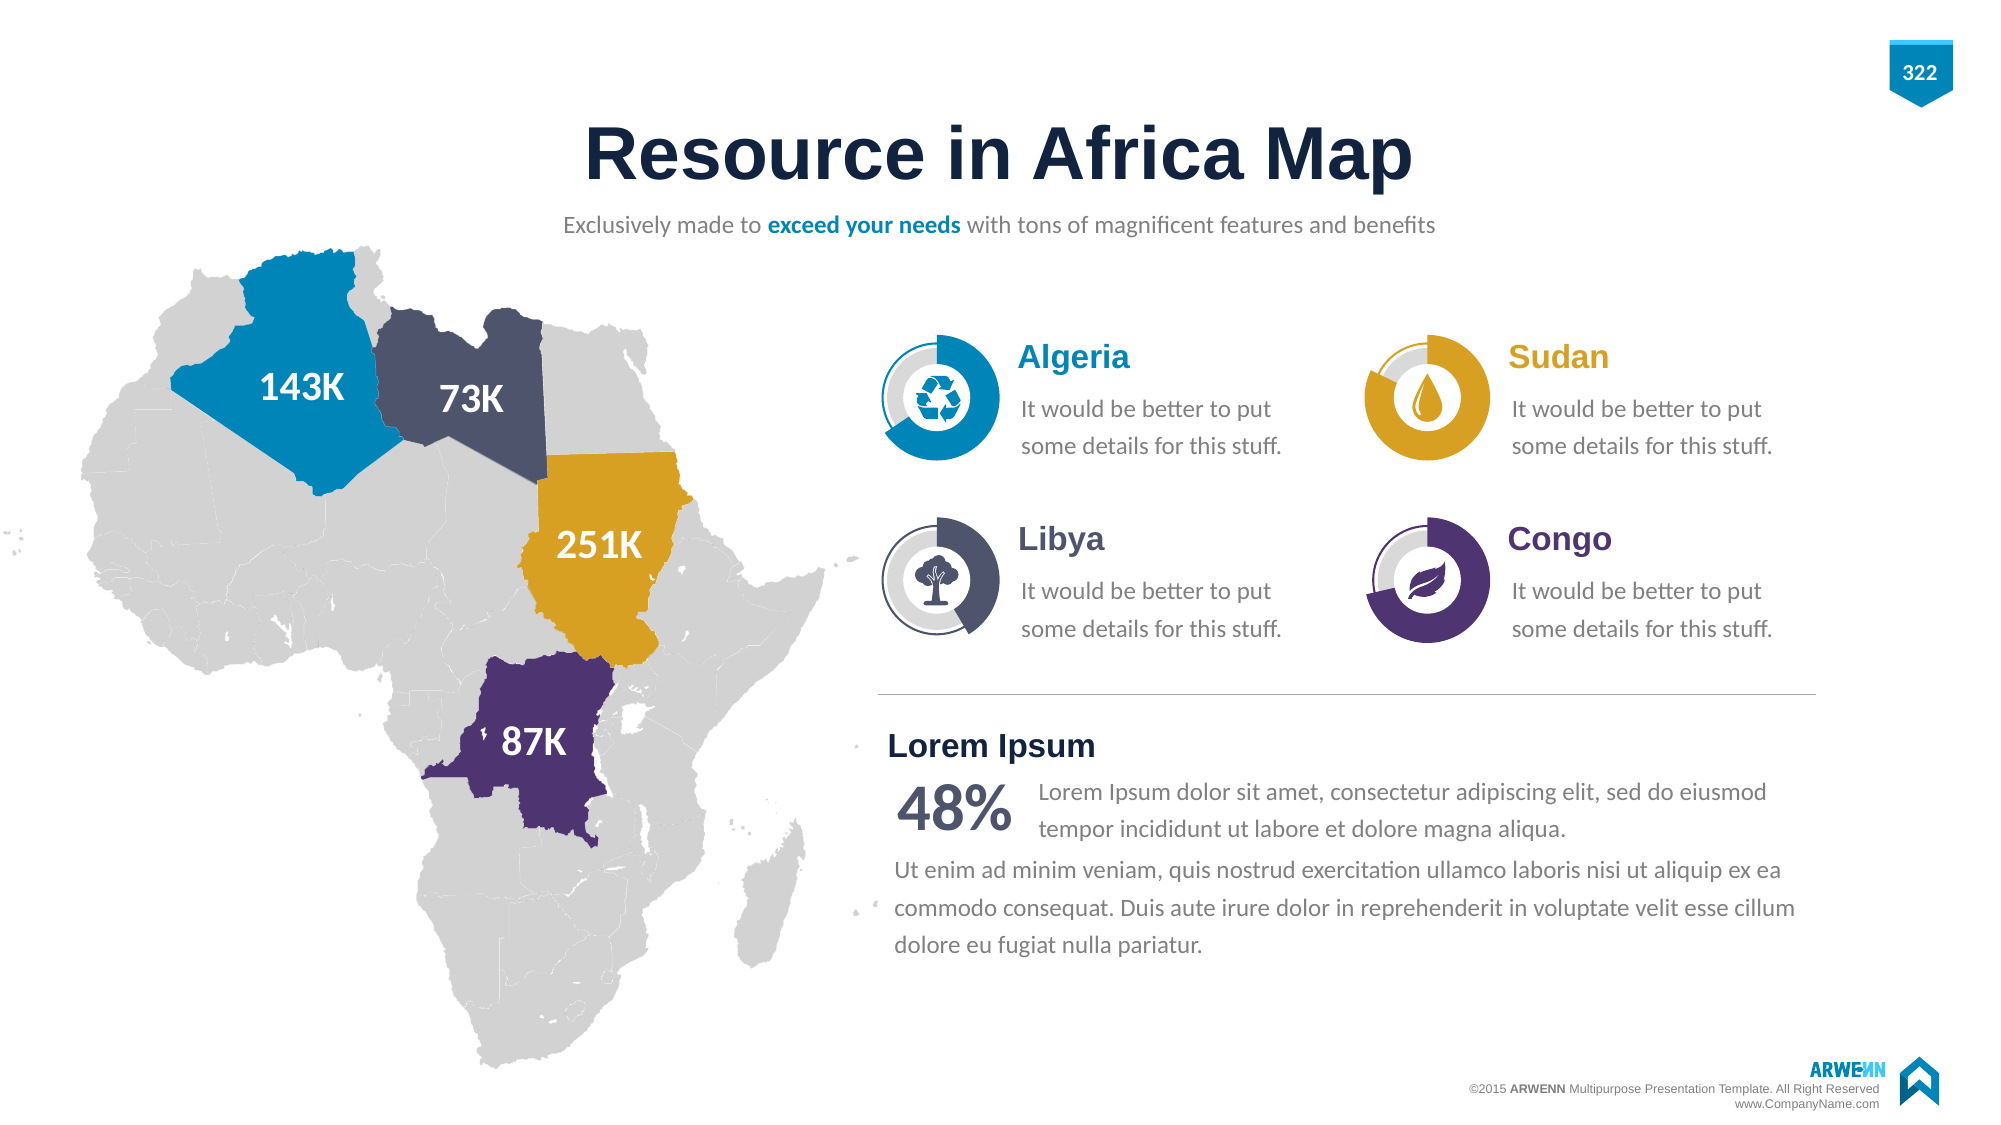

# Resource in Africa Map
Exclusively made to exceed your needs with tons of magnificent features and benefits

Algeria
It would be better to put some details for this stuff.
Sudan
It would be better to put some details for this stuff.

143K
73K

251K
Libya
It would be better to put some details for this stuff.
Congo
It would be better to put some details for this stuff.

87K
Lorem Ipsum
48%
Lorem Ipsum dolor sit amet, consectetur adipiscing elit, sed do eiusmod tempor incididunt ut labore et dolore magna aliqua.
Ut enim ad minim veniam, quis nostrud exercitation ullamco laboris nisi ut aliquip ex ea commodo consequat. Duis aute irure dolor in reprehenderit in voluptate velit esse cillum dolore eu fugiat nulla pariatur.